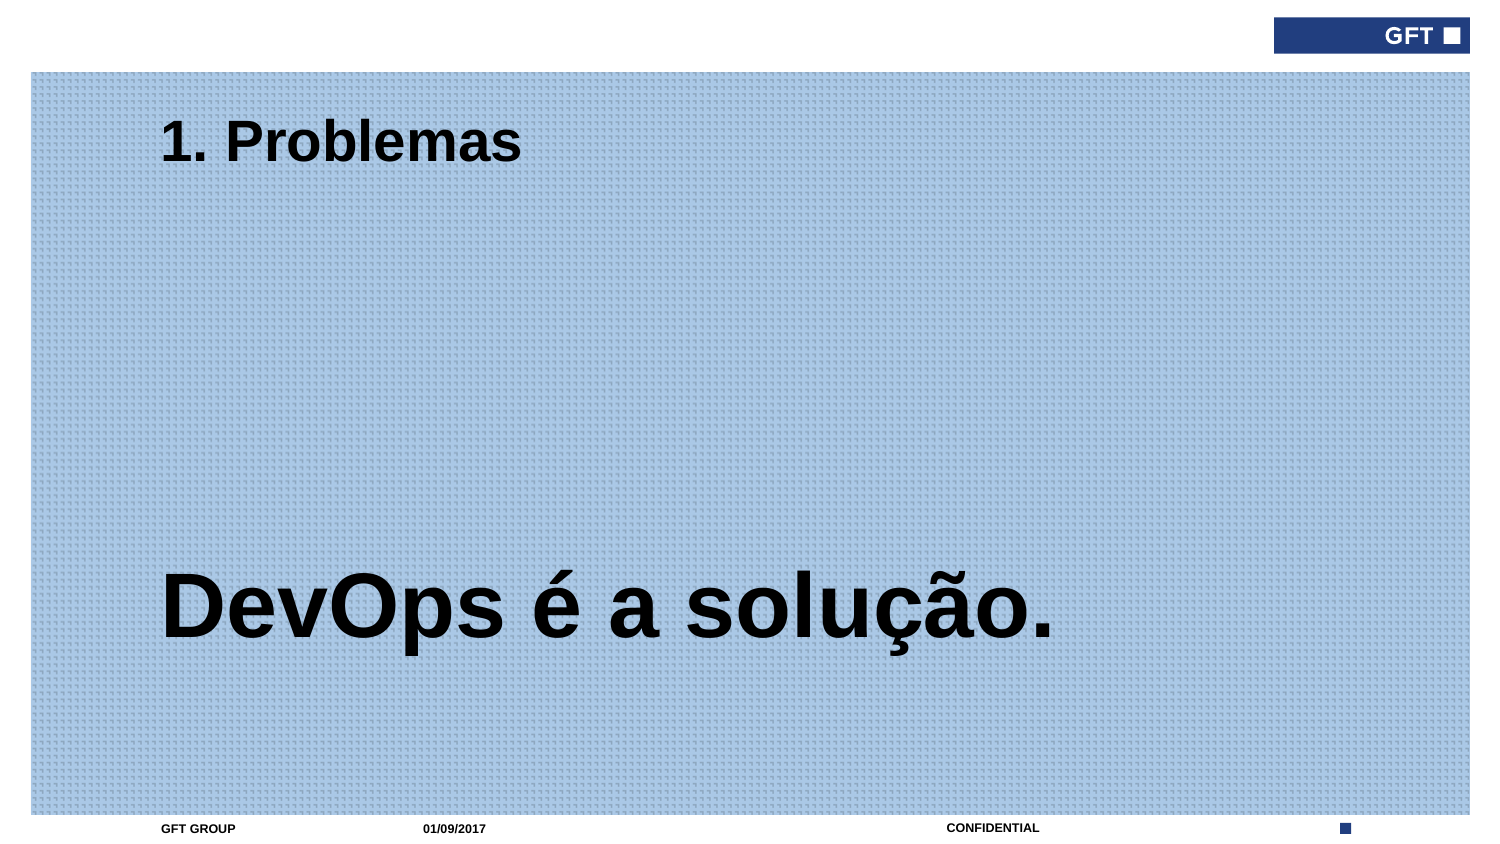

1. Problemas
# DevOps é a solução.
01/09/2017